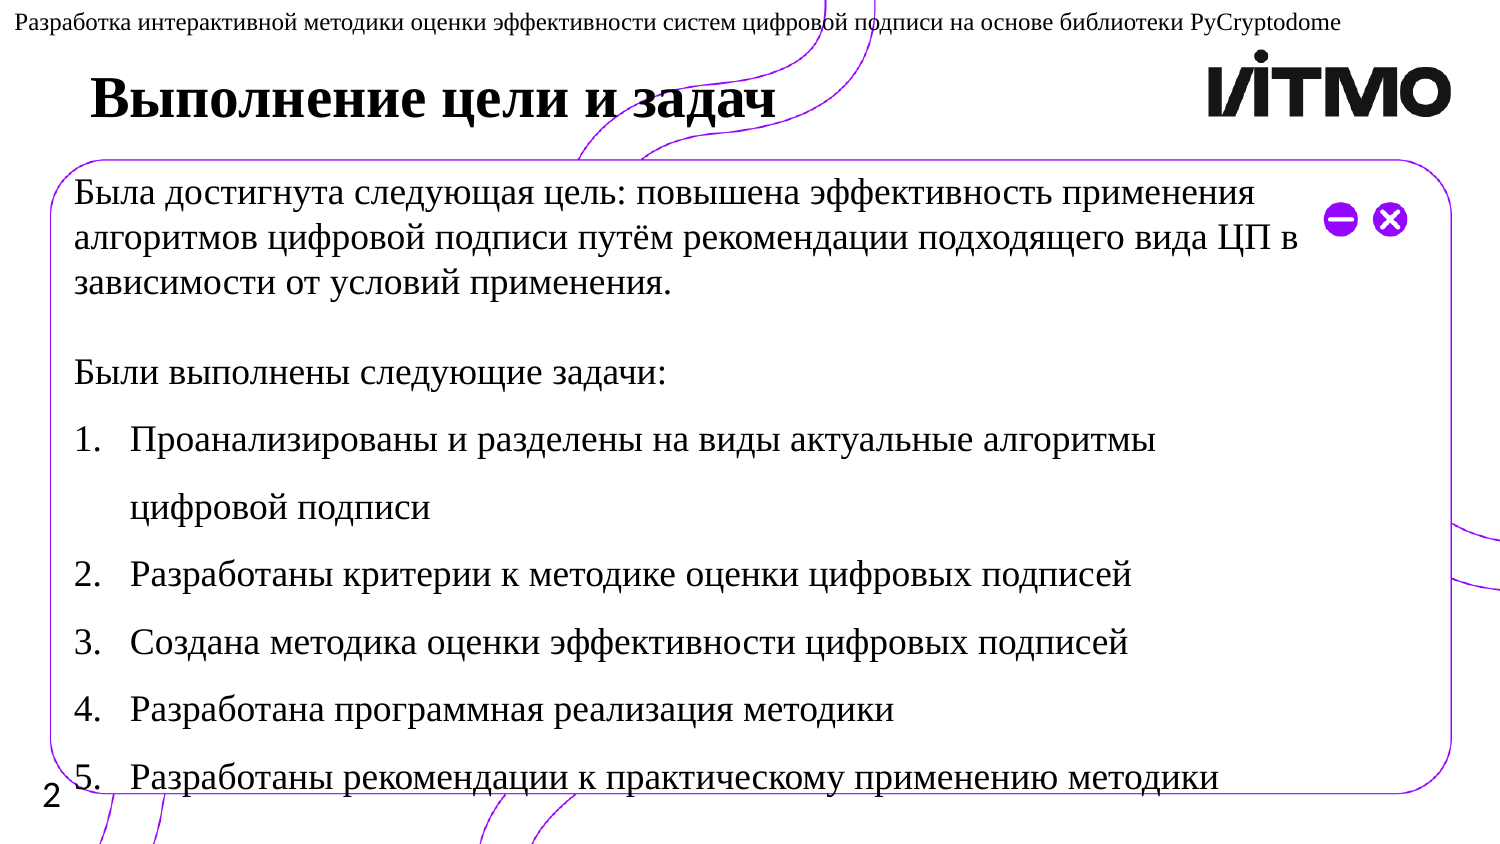

Разработка интерактивной методики оценки эффективности систем цифровой подписи на основе библиотеки PyCryptodome
# Выполнение цели и задач
Была достигнута следующая цель: повышена эффективность применения алгоритмов цифровой подписи путём рекомендации подходящего вида ЦП в зависимости от условий применения.

Были выполнены следующие задачи:
Проанализированы и разделены на виды актуальные алгоритмы цифровой подписи
Разработаны критерии к методике оценки цифровых подписей
Создана методика оценки эффективности цифровых подписей
Разработана программная реализация методики
Разработаны рекомендации к практическому применению методики

2